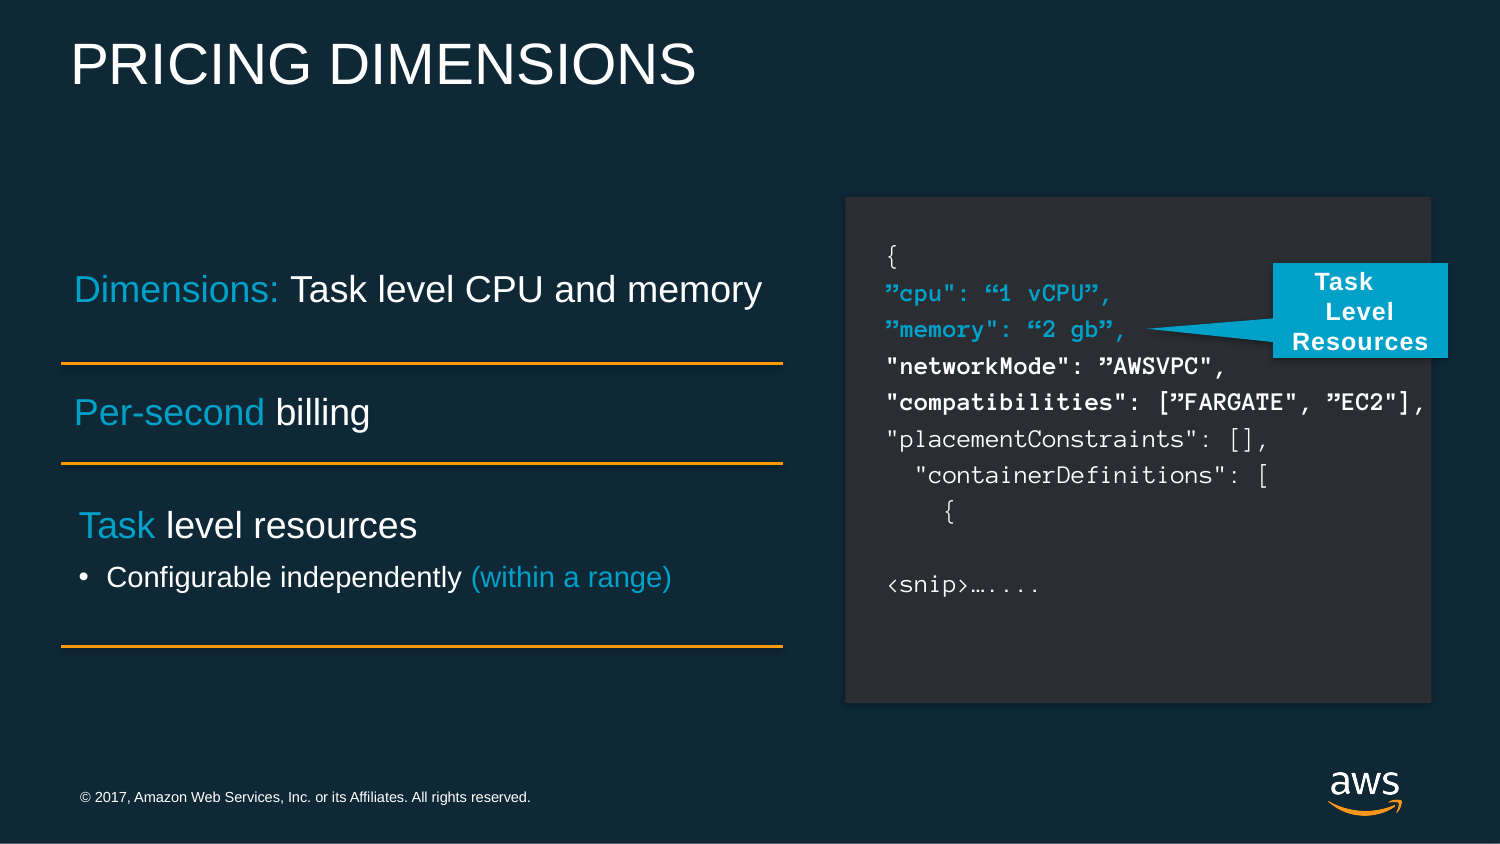

# PRICING DIMENSIONS

{
”cpu": “1 vCPU”,
”memory": “2 gb”,
"networkMode": ”AWSVPC",
"compatibilities": [”FARGATE", ”EC2"],
"placementConstraints": [],
  "containerDefinitions": [
    {

<snip>…....
Dimensions: Task level CPU and memory
Task level resources
Configurable independently (within a range)
Task     Level Resources
Per-second billing